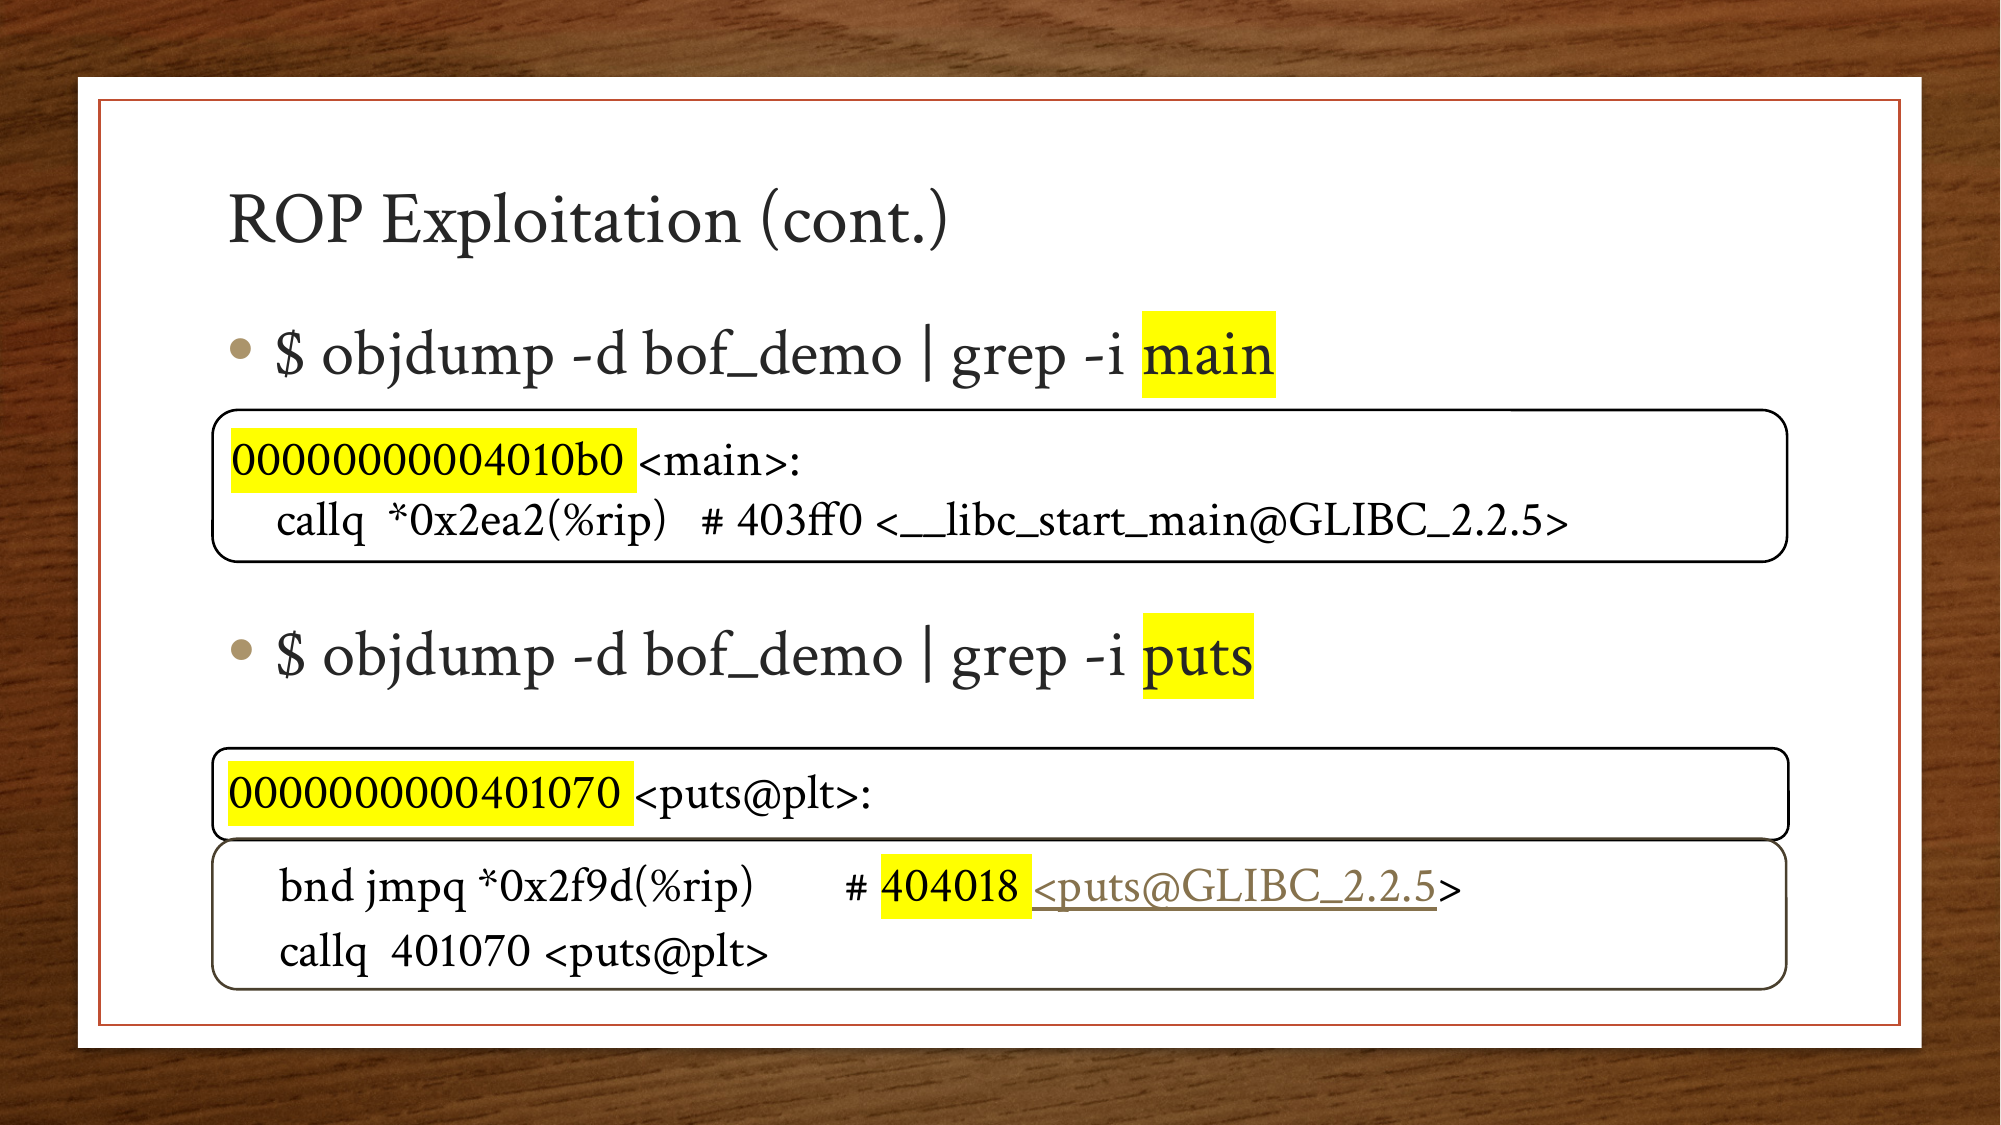

# ROP Exploitation (cont.)
$ objdump -d bof_demo | grep -i main

00000000004010b0 <main>:
    callq  *0x2ea2(%rip)   # 403ff0 <__libc_start_main@GLIBC_2.2.5>
$ objdump -d bof_demo | grep -i puts

0000000000401070 <puts@plt>:
    bnd jmpq *0x2f9d(%rip)        # 404018 <puts@GLIBC_2.2.5>
    callq  401070 <puts@plt>